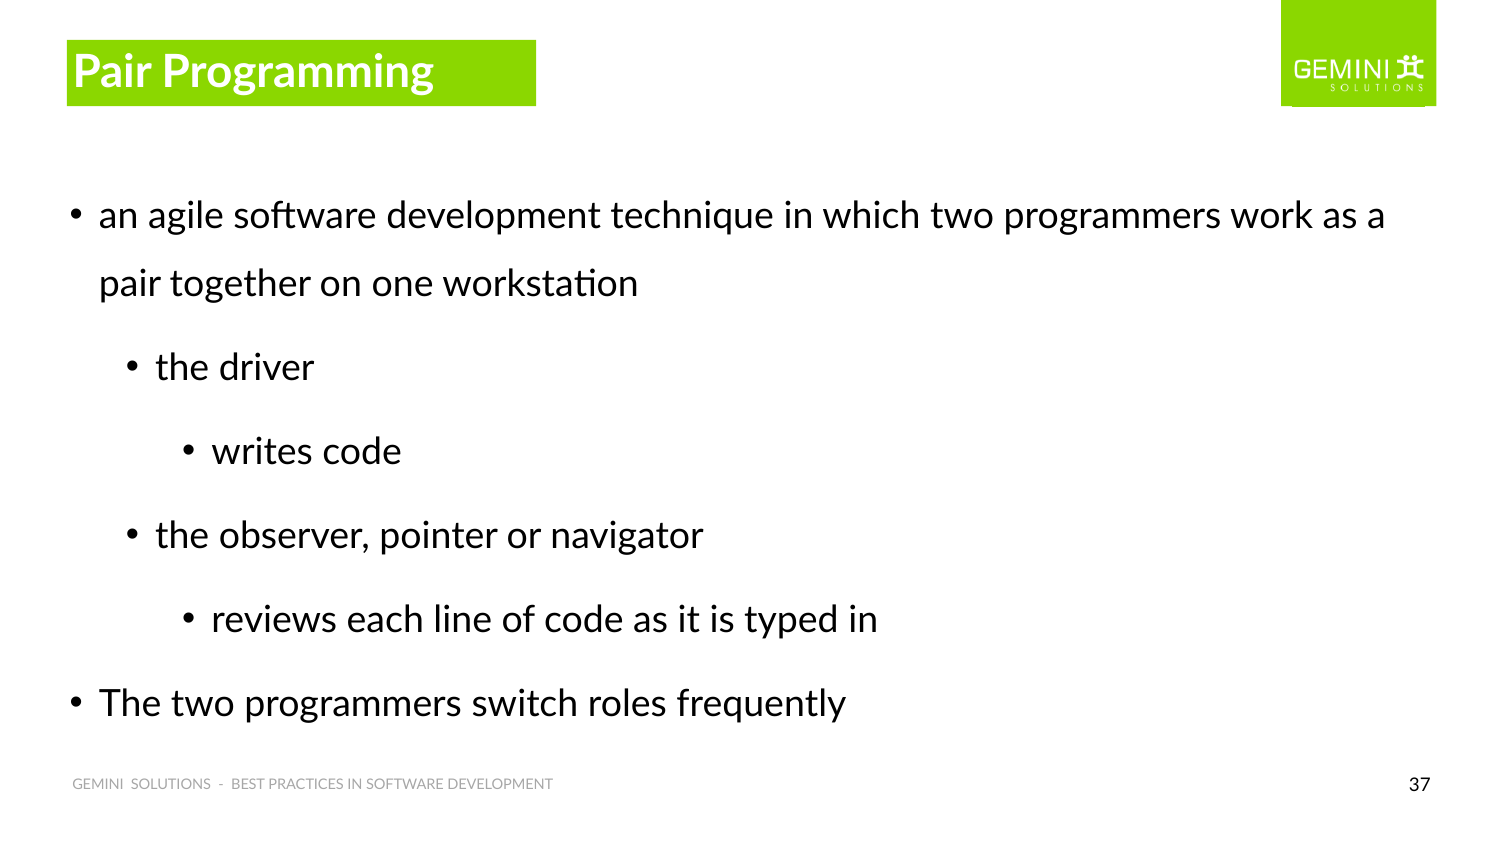

# Pair Programming
an agile software development technique in which two programmers work as a pair together on one workstation
the driver
writes code
the observer, pointer or navigator
reviews each line of code as it is typed in
The two programmers switch roles frequently
37
GEMINI  SOLUTIONS  -  DEVELOPMENT FUNDAMENTALS